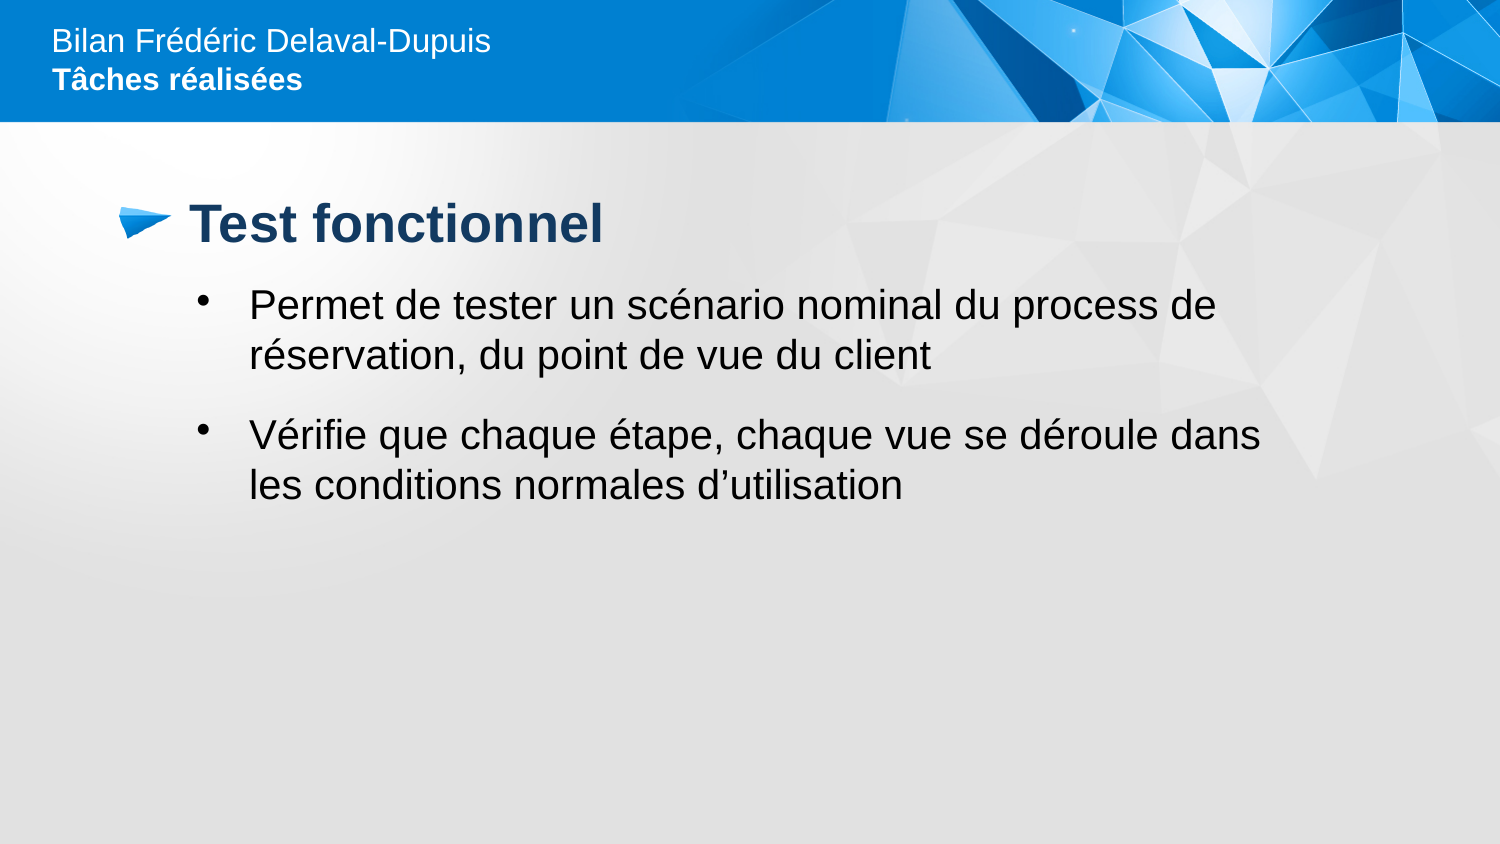

Bilan Frédéric Delaval-Dupuis
Tâches réalisées
Test fonctionnel
Permet de tester un scénario nominal du process de réservation, du point de vue du client
Vérifie que chaque étape, chaque vue se déroule dans les conditions normales d’utilisation